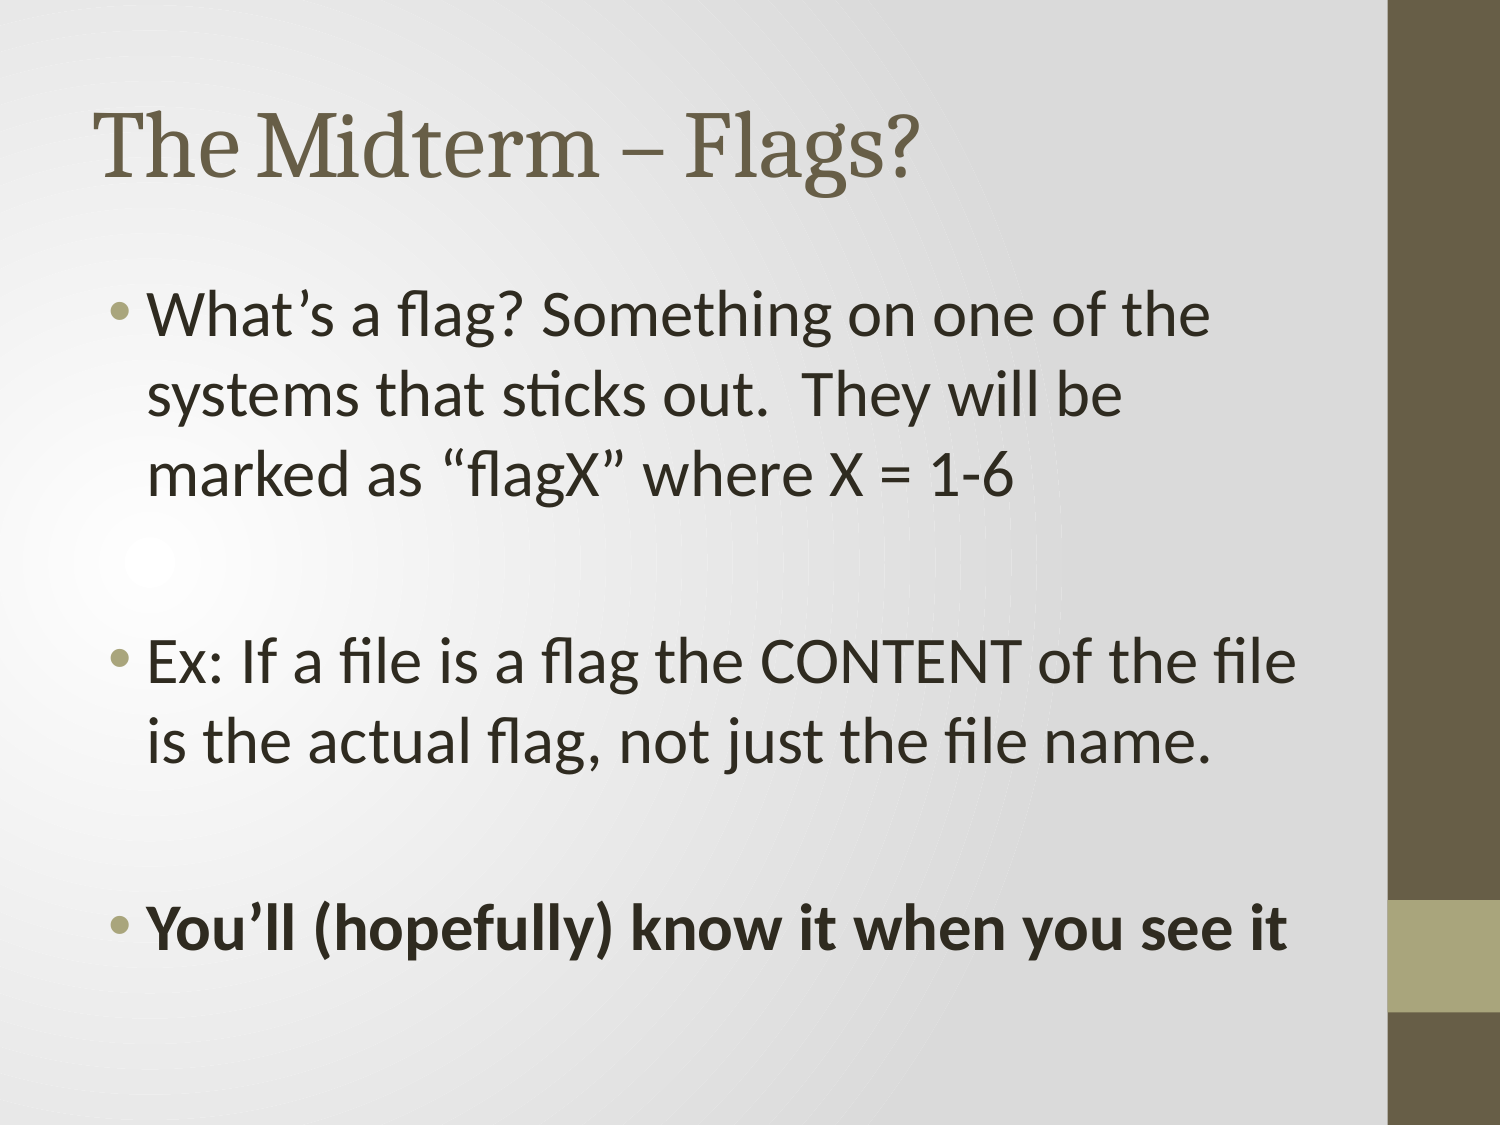

# The Midterm – Flags?
What’s a flag? Something on one of the systems that sticks out.  They will be marked as “flagX” where X = 1-6

Ex: If a file is a flag the CONTENT of the file is the actual flag, not just the file name.

You’ll (hopefully) know it when you see it